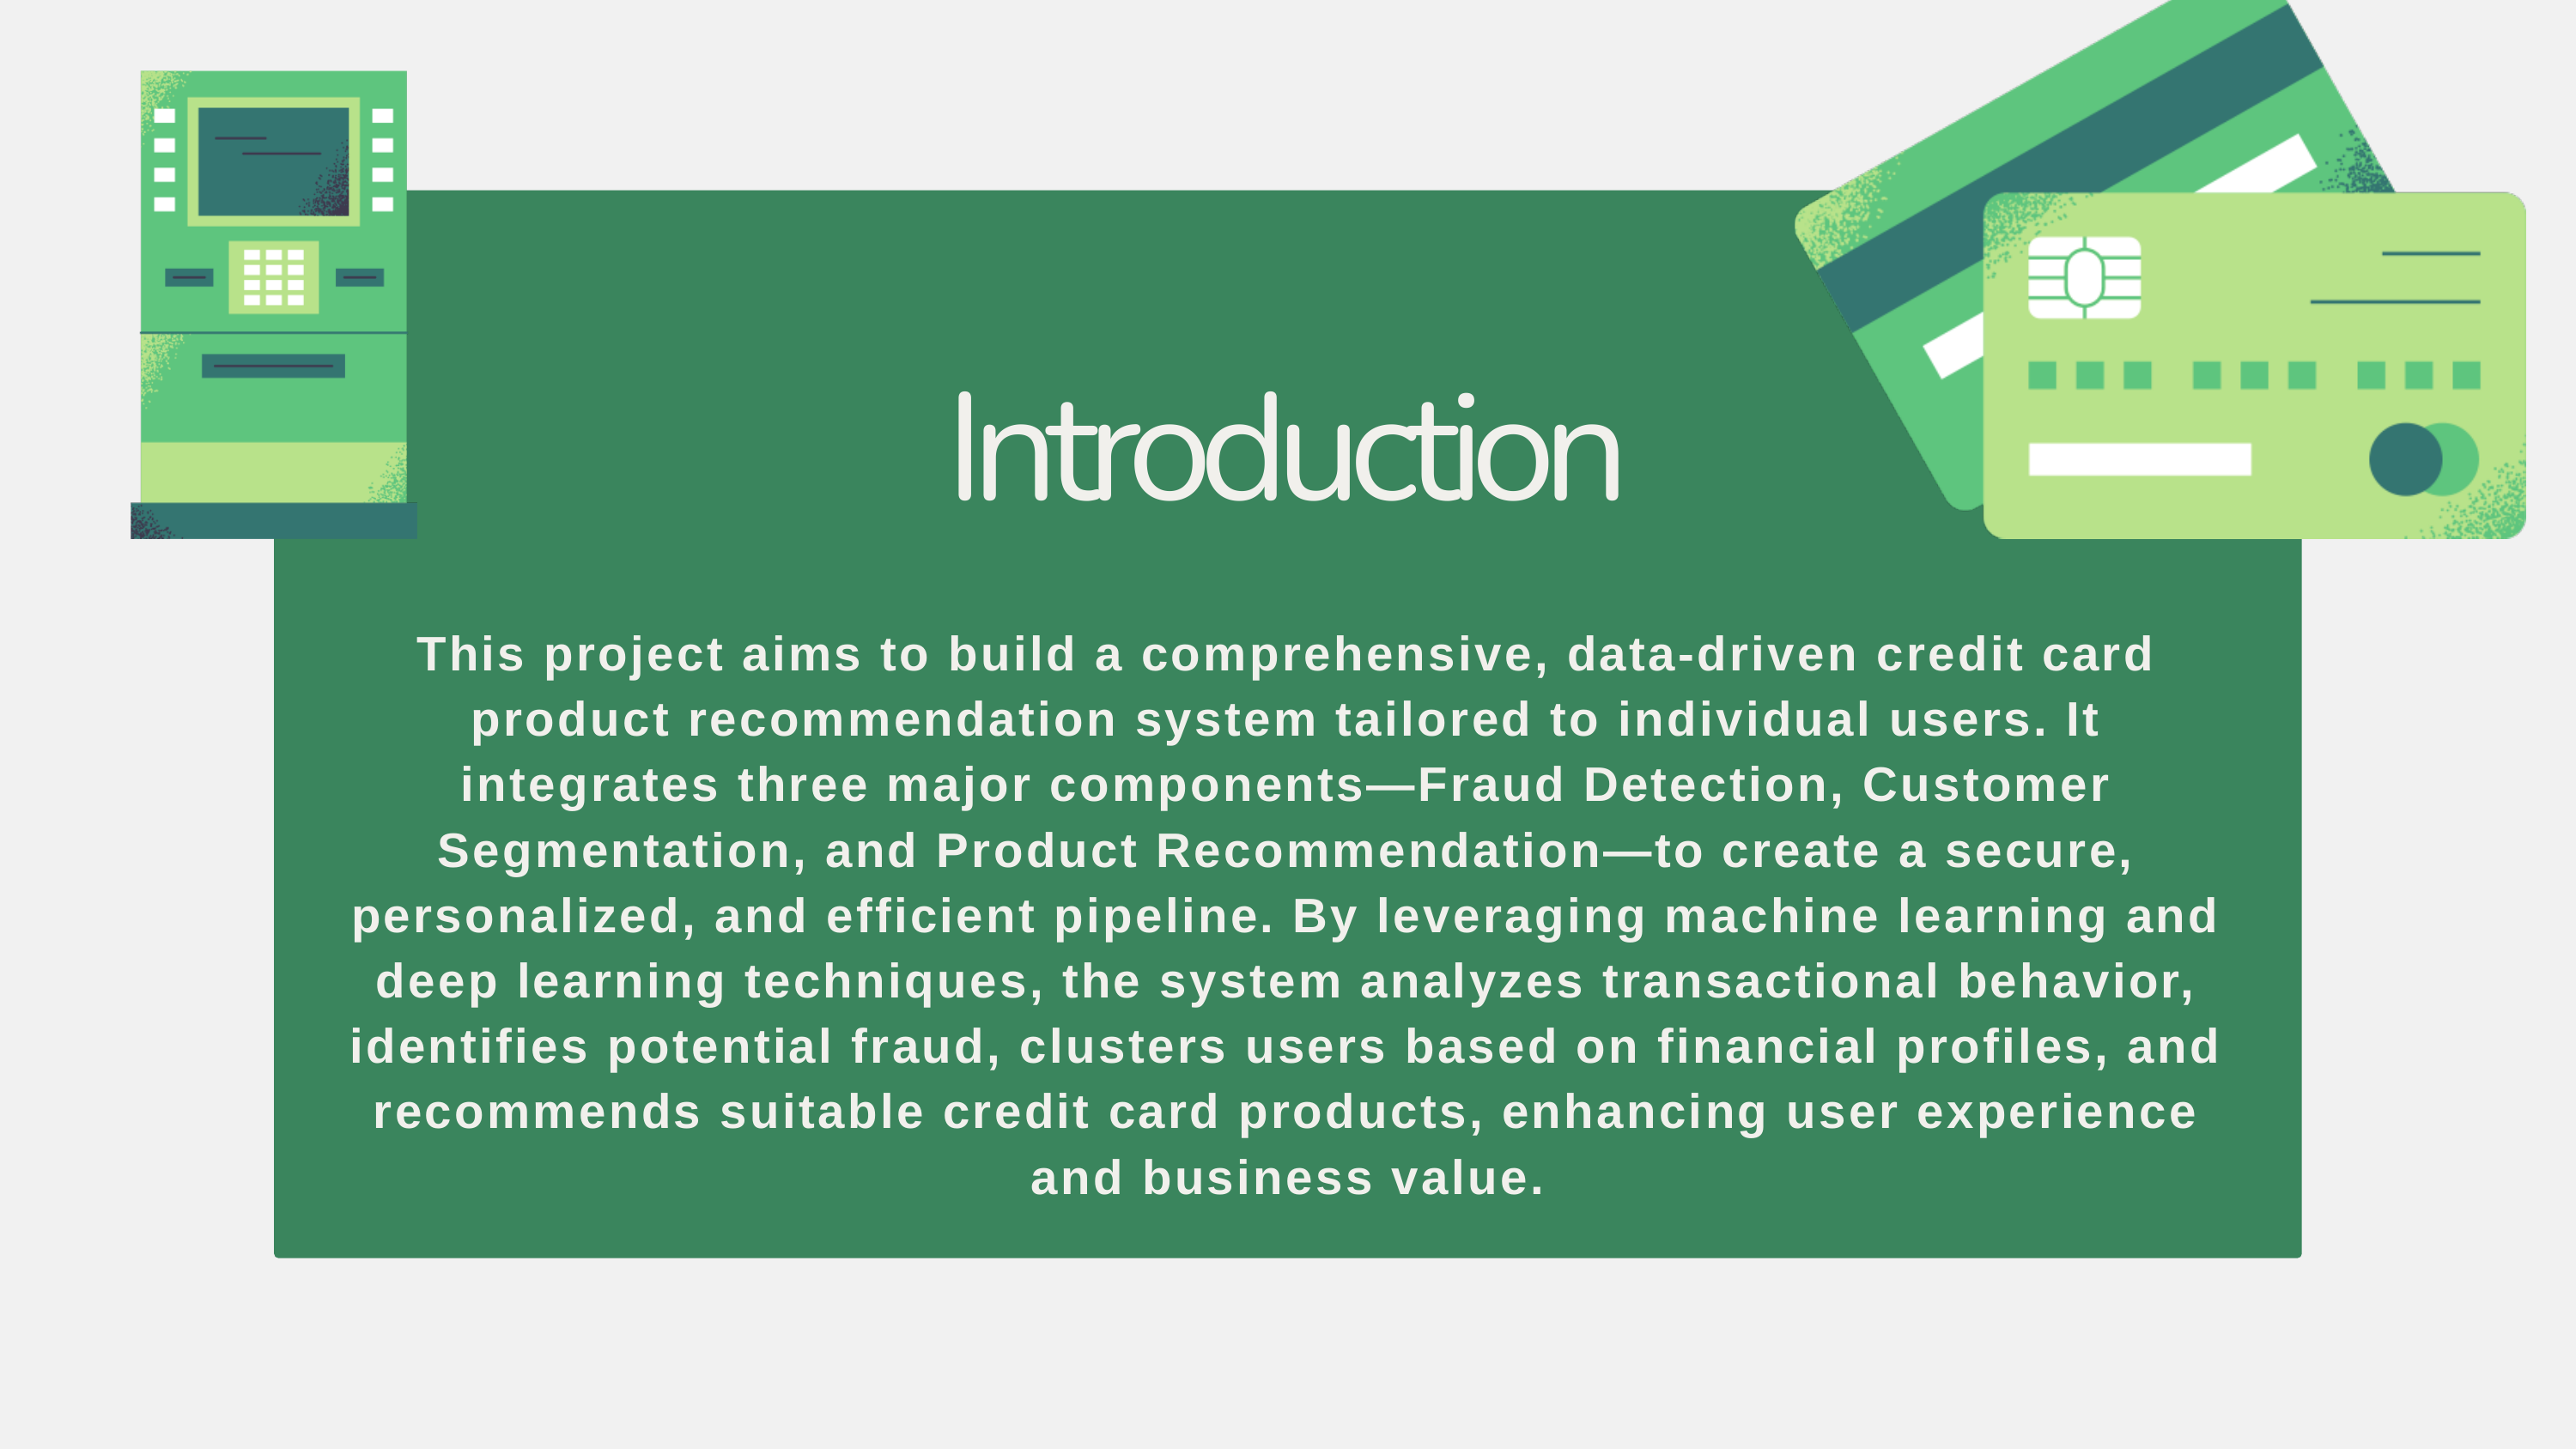

Introduction
This project aims to build a comprehensive, data-driven credit card product recommendation system tailored to individual users. It integrates three major components—Fraud Detection, Customer Segmentation, and Product Recommendation—to create a secure, personalized, and efficient pipeline. By leveraging machine learning and deep learning techniques, the system analyzes transactional behavior, identifies potential fraud, clusters users based on financial profiles, and recommends suitable credit card products, enhancing user experience and business value.